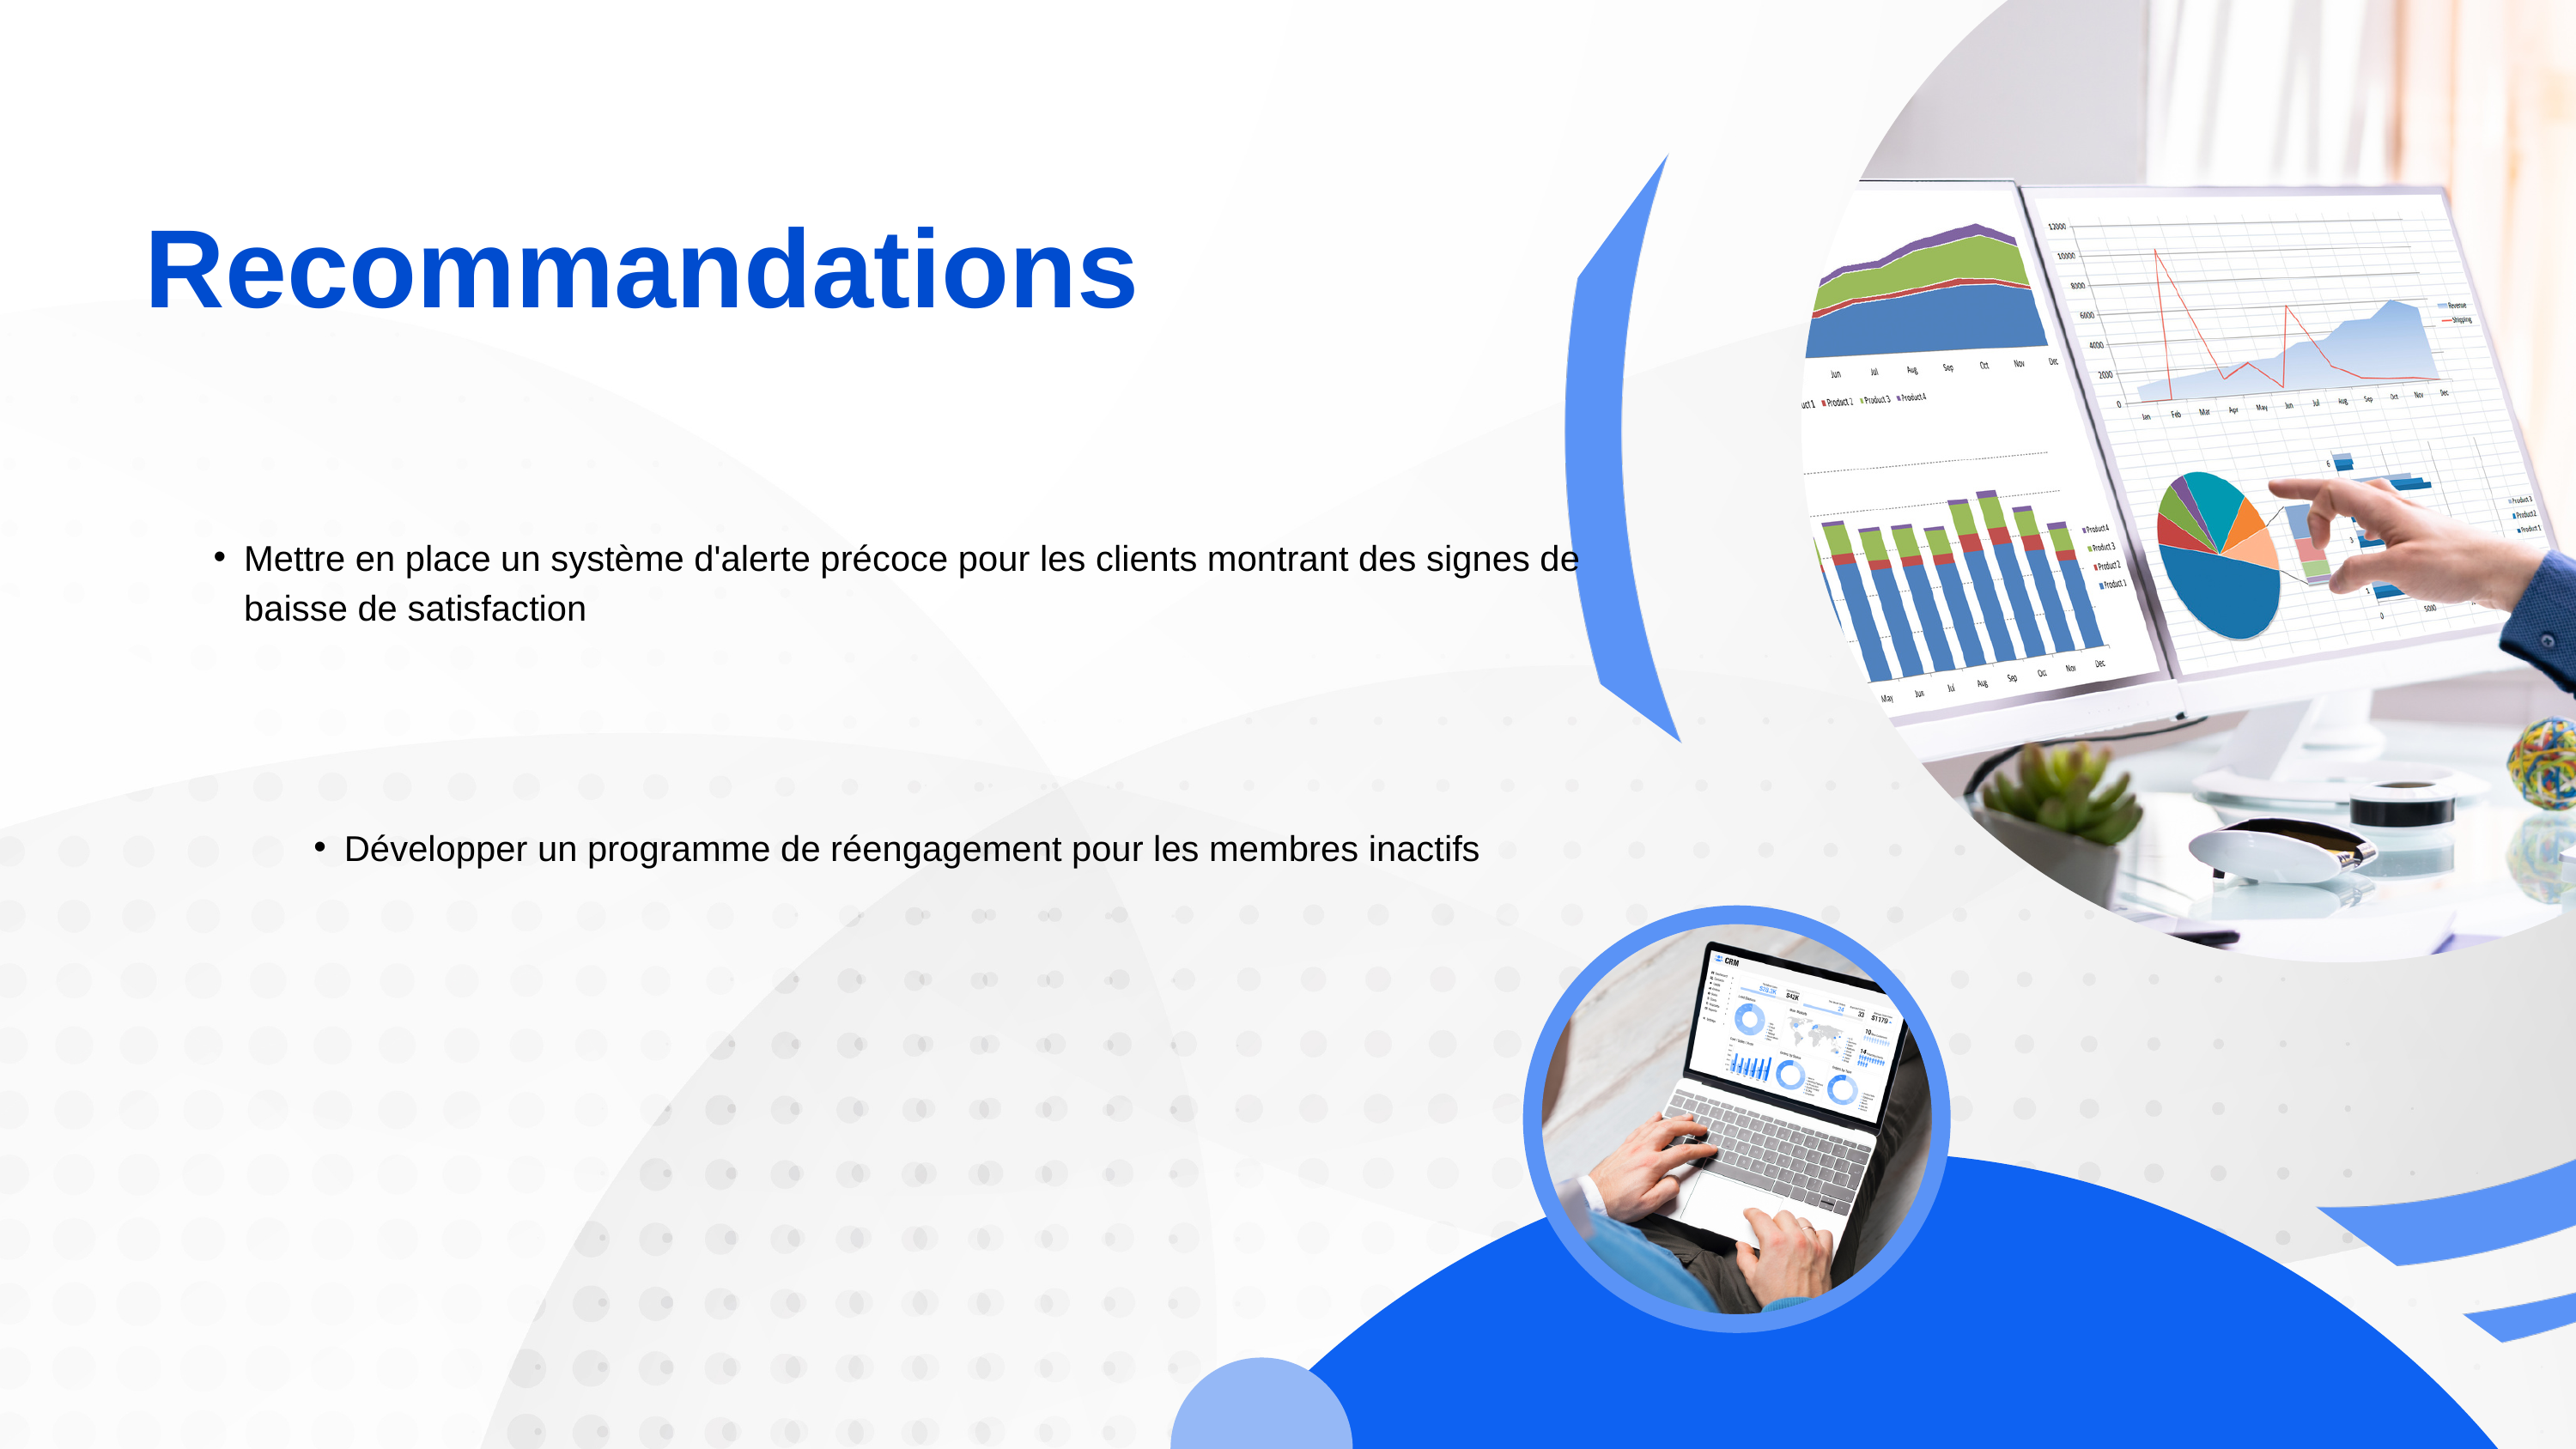

Recommandations
Mettre en place un système d'alerte précoce pour les clients montrant des signes de baisse de satisfaction
Développer un programme de réengagement pour les membres inactifs